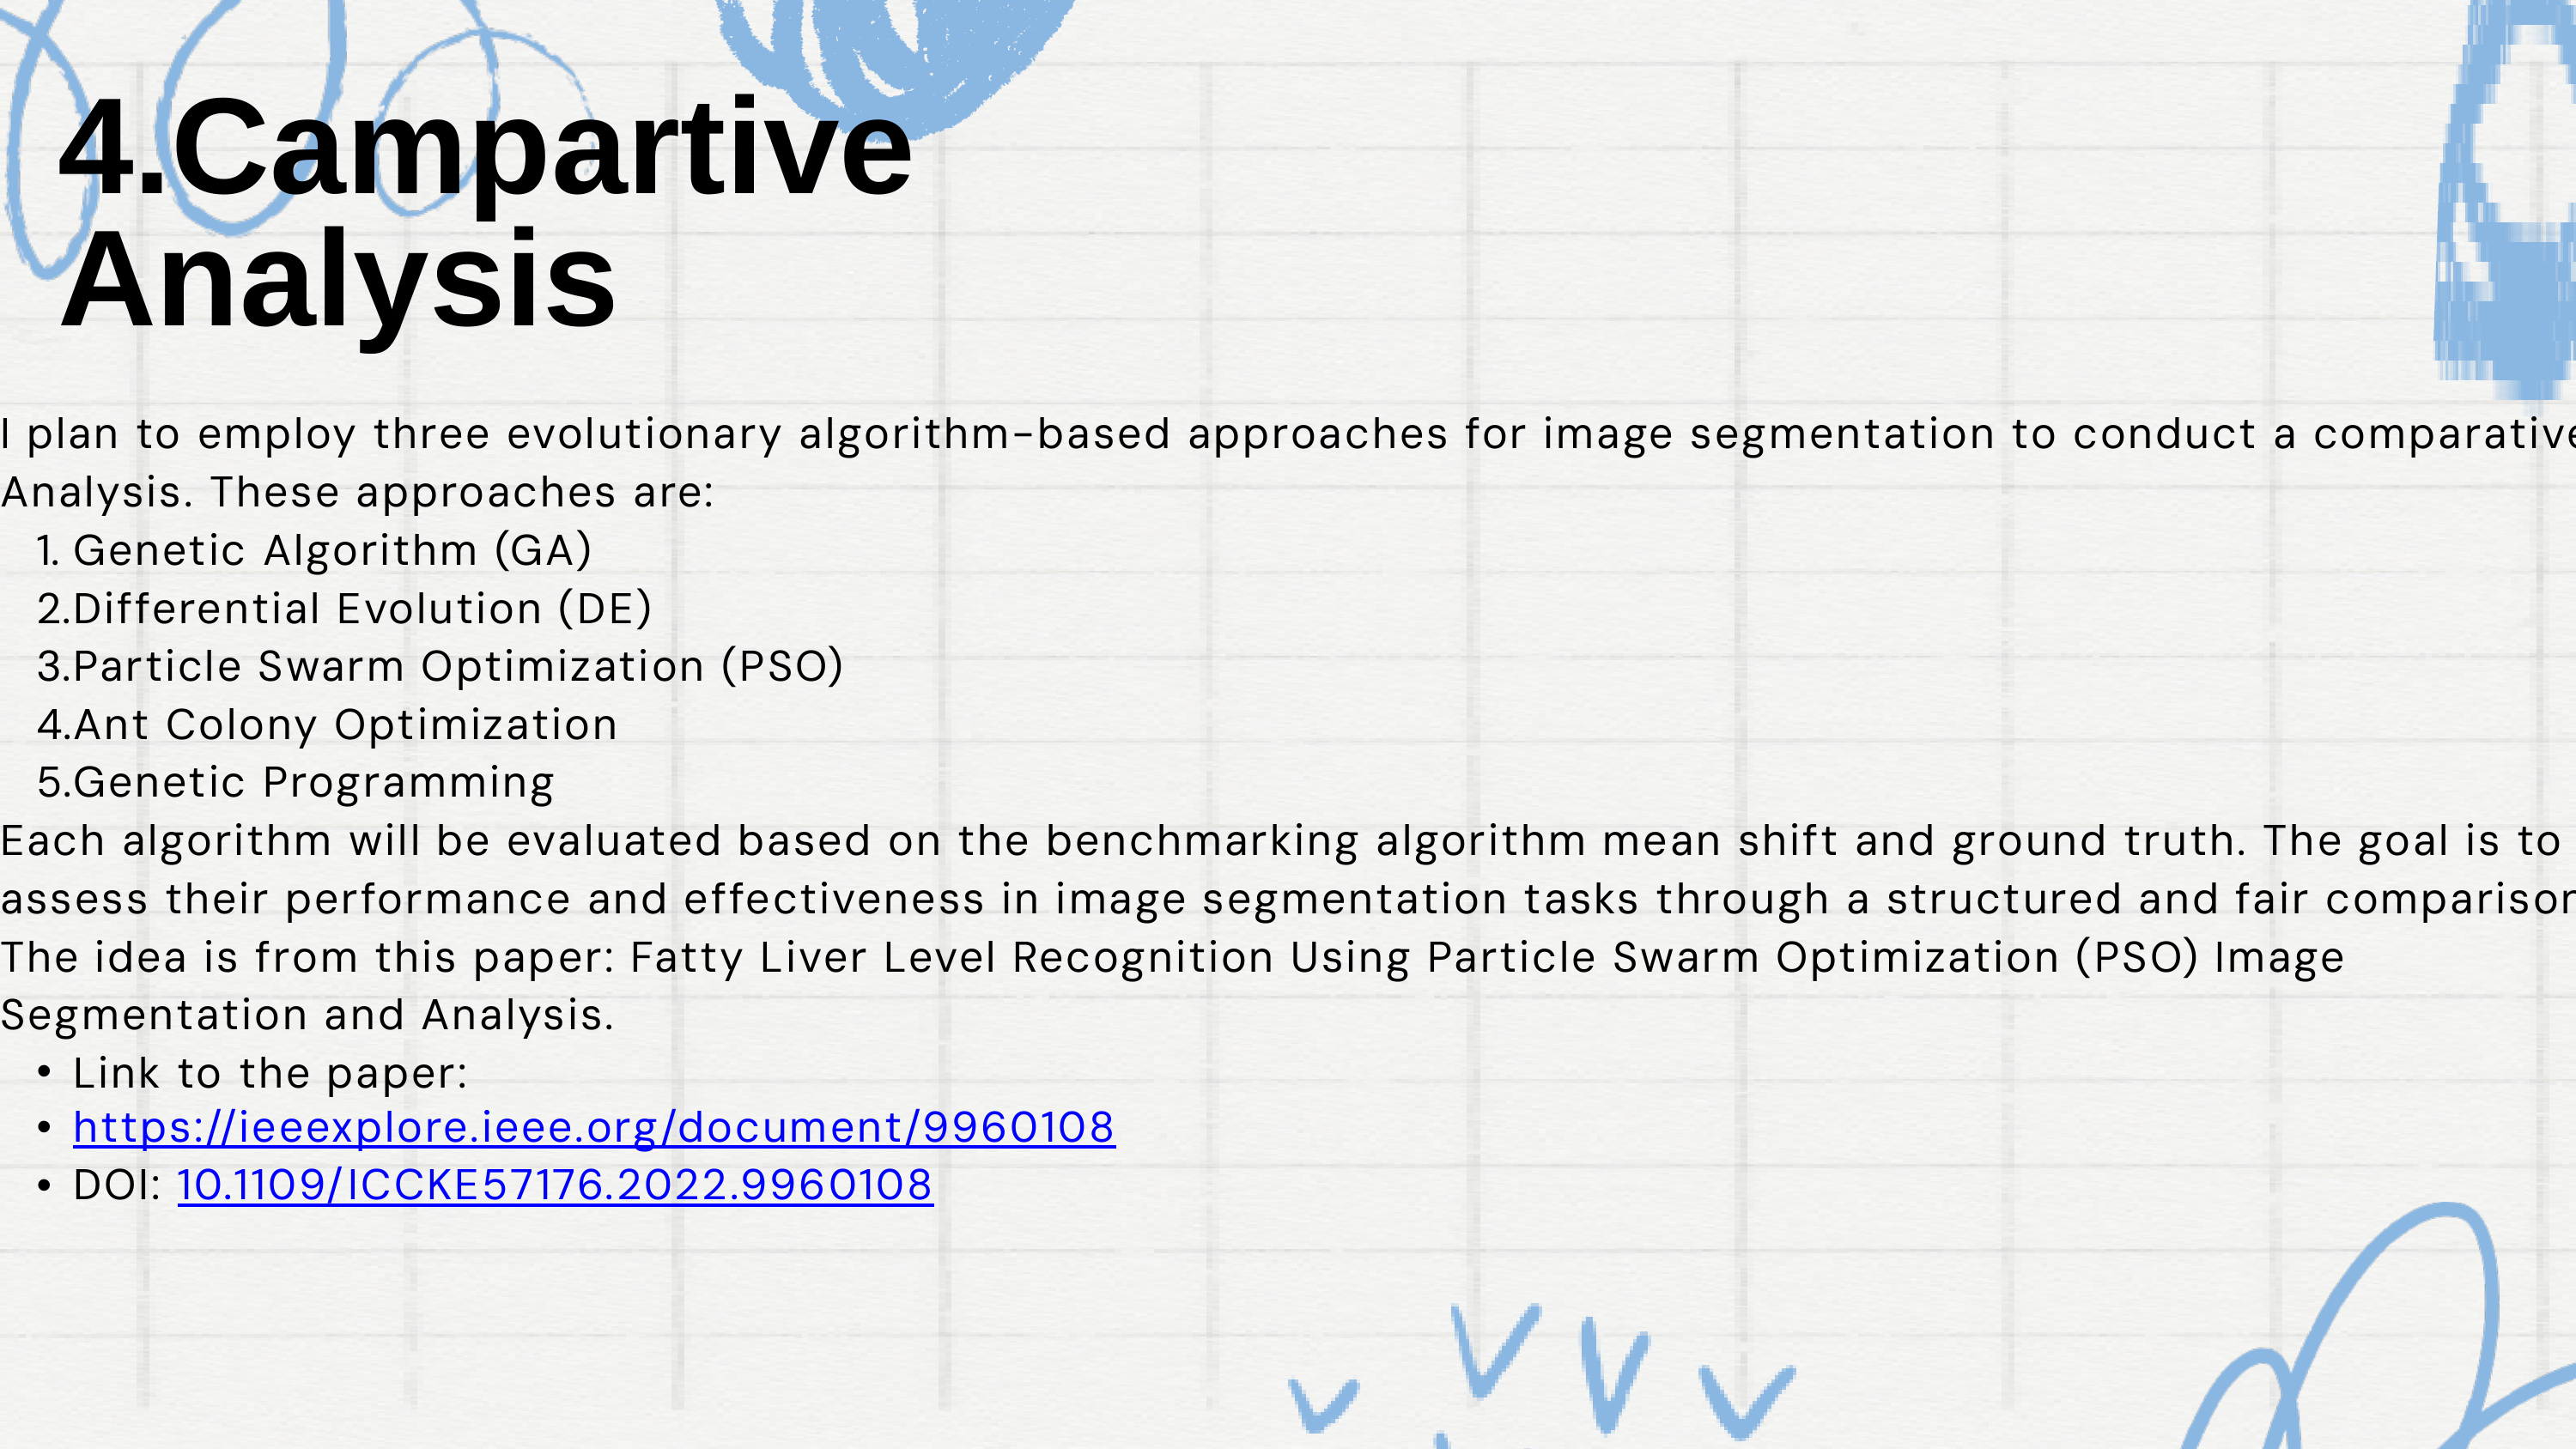

4.Campartive Analysis
I plan to employ three evolutionary algorithm-based approaches for image segmentation to conduct a comparative Analysis. These approaches are:
Genetic Algorithm (GA)
Differential Evolution (DE)
Particle Swarm Optimization (PSO)
Ant Colony Optimization
Genetic Programming
Each algorithm will be evaluated based on the benchmarking algorithm mean shift and ground truth. The goal is to assess their performance and effectiveness in image segmentation tasks through a structured and fair comparison.
The idea is from this paper: Fatty Liver Level Recognition Using Particle Swarm Optimization (PSO) Image Segmentation and Analysis.
Link to the paper:
https://ieeexplore.ieee.org/document/9960108
DOI: 10.1109/ICCKE57176.2022.9960108